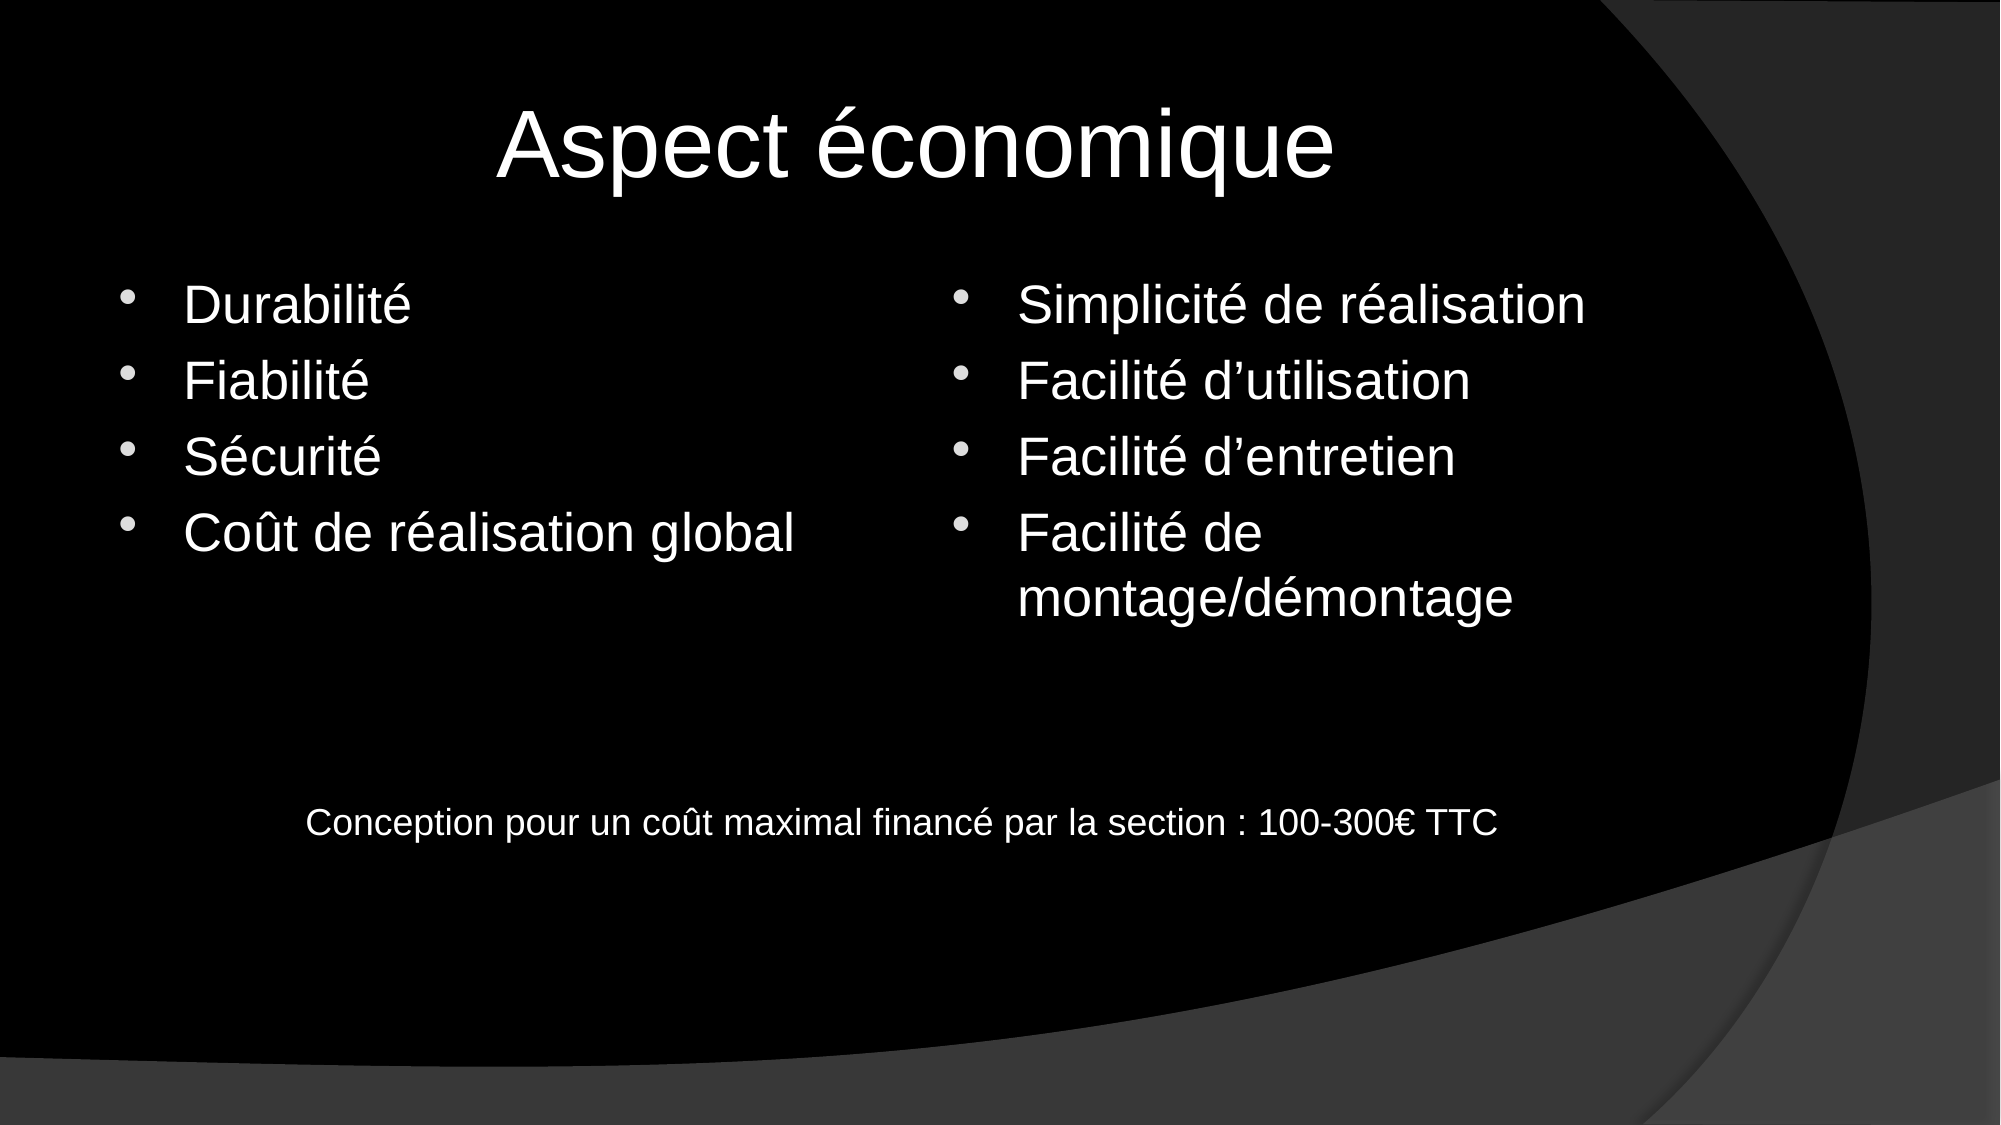

# Aspect économique
Durabilité
Fiabilité
Sécurité
Coût de réalisation global
Simplicité de réalisation
Facilité d’utilisation
Facilité d’entretien
Facilité de montage/démontage
Conception pour un coût maximal financé par la section : 100-300€ TTC